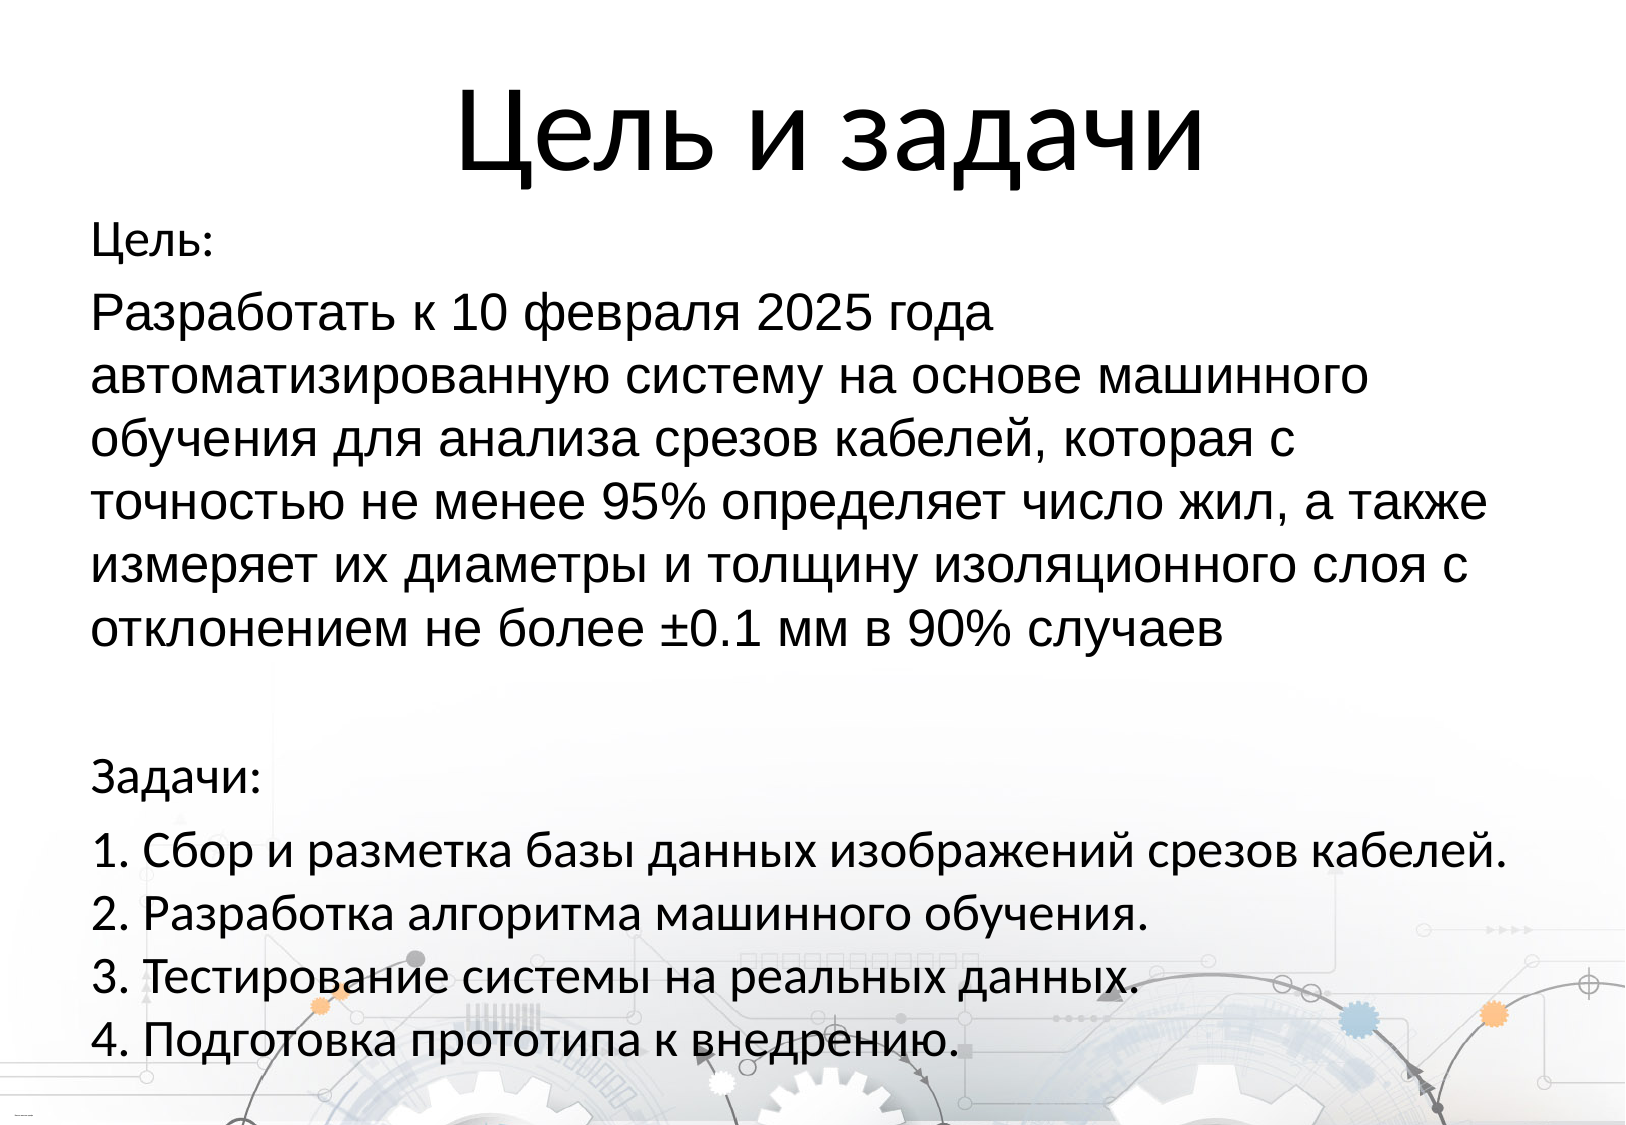

# Цель и задачи
Цель:
Разработать к 10 февраля 2025 года автоматизированную систему на основе машинного обучения для анализа срезов кабелей, которая с точностью не менее 95% определяет число жил, а также измеряет их диаметры и толщину изоляционного слоя с отклонением не более ±0.1 мм в 90% случаев

Задачи:
1. Сбор и разметка базы данных изображений срезов кабелей.
2. Разработка алгоритма машинного обучения.
3. Тестирование системы на реальных данных.
4. Подготовка прототипа к внедрению.

Использования арифа